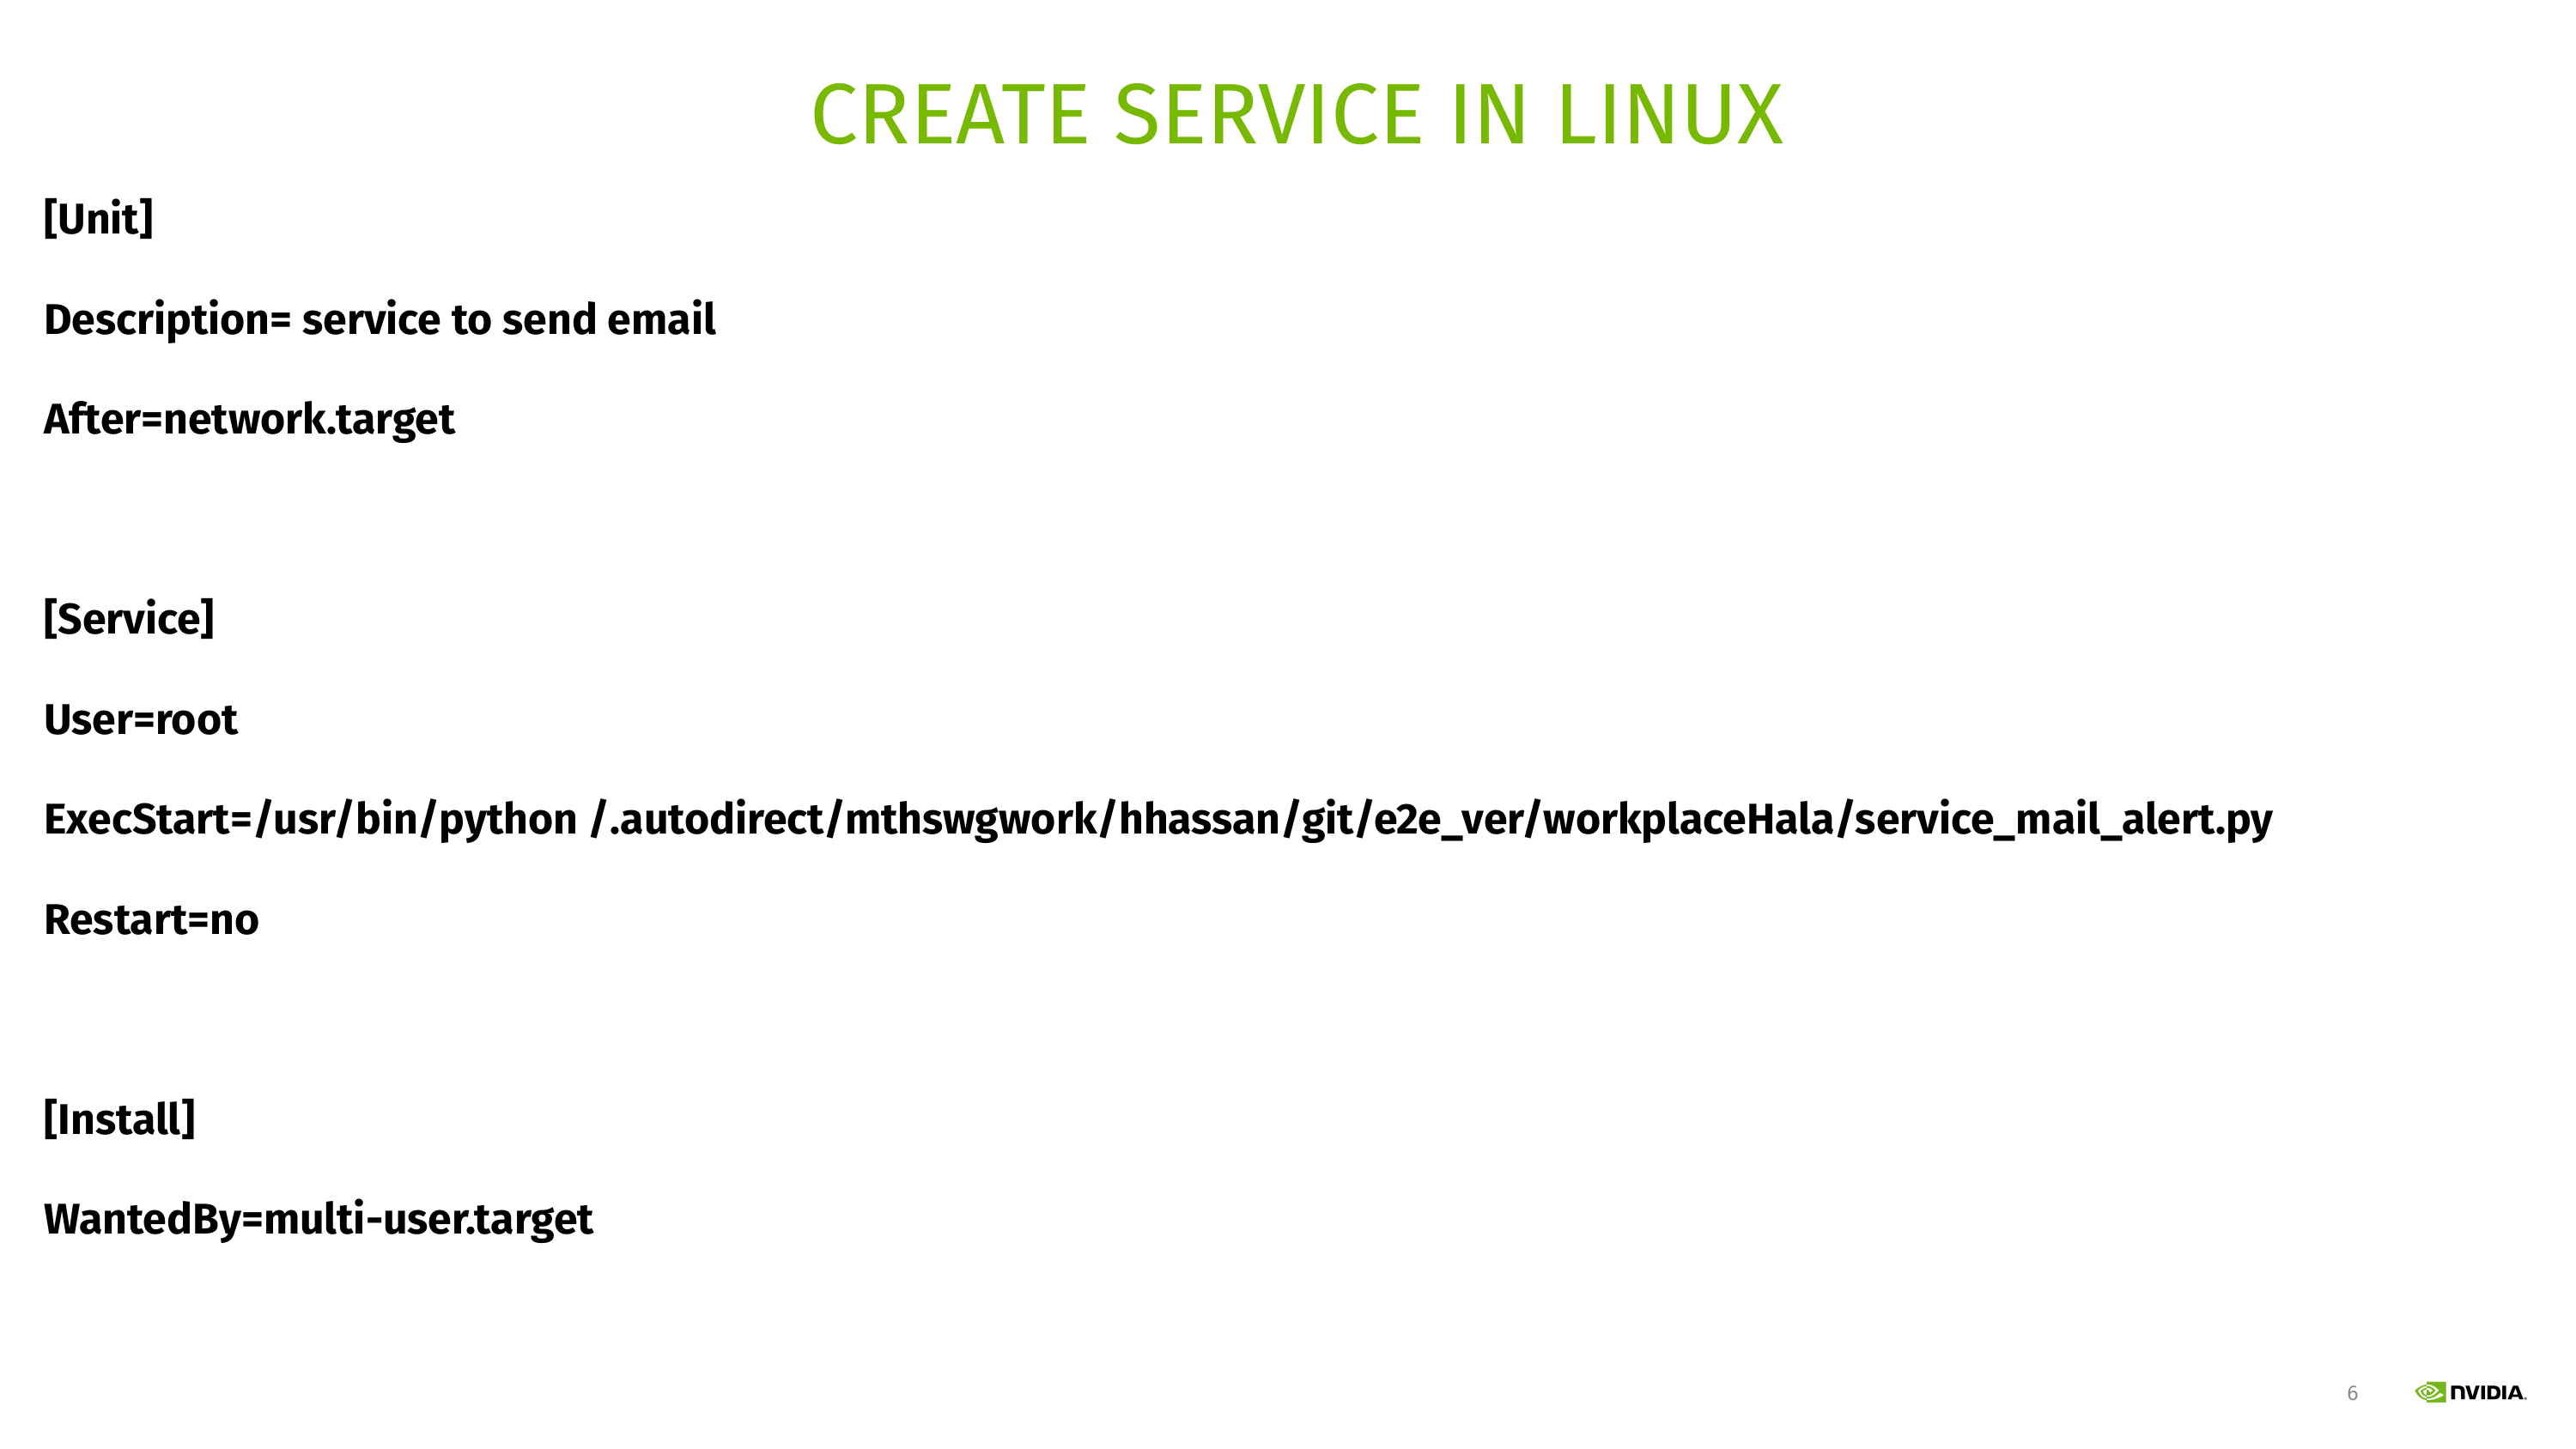

# Create service in Linux
[Unit]
Description= service to send email
After=network.target

[Service]
User=root
ExecStart=/usr/bin/python /.autodirect/mthswgwork/hhassan/git/e2e_ver/workplaceHala/service_mail_alert.py
Restart=no

[Install]
WantedBy=multi-user.target